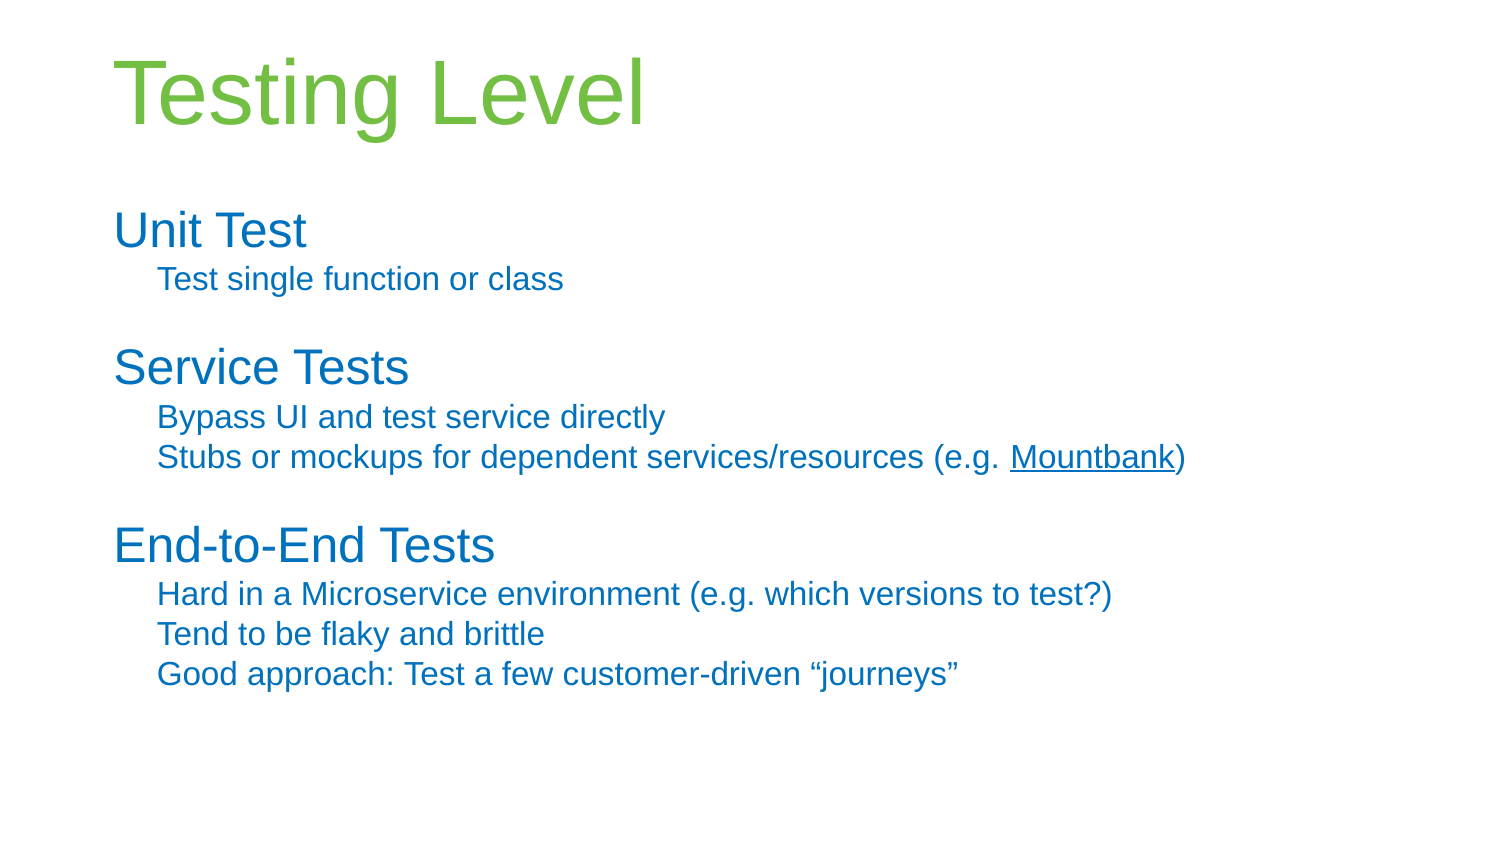

# Testing Level
Unit Test
Test single function or class
Service Tests
Bypass UI and test service directly
Stubs or mockups for dependent services/resources (e.g. Mountbank)
End-to-End Tests
Hard in a Microservice environment (e.g. which versions to test?)
Tend to be flaky and brittle
Good approach: Test a few customer-driven “journeys”